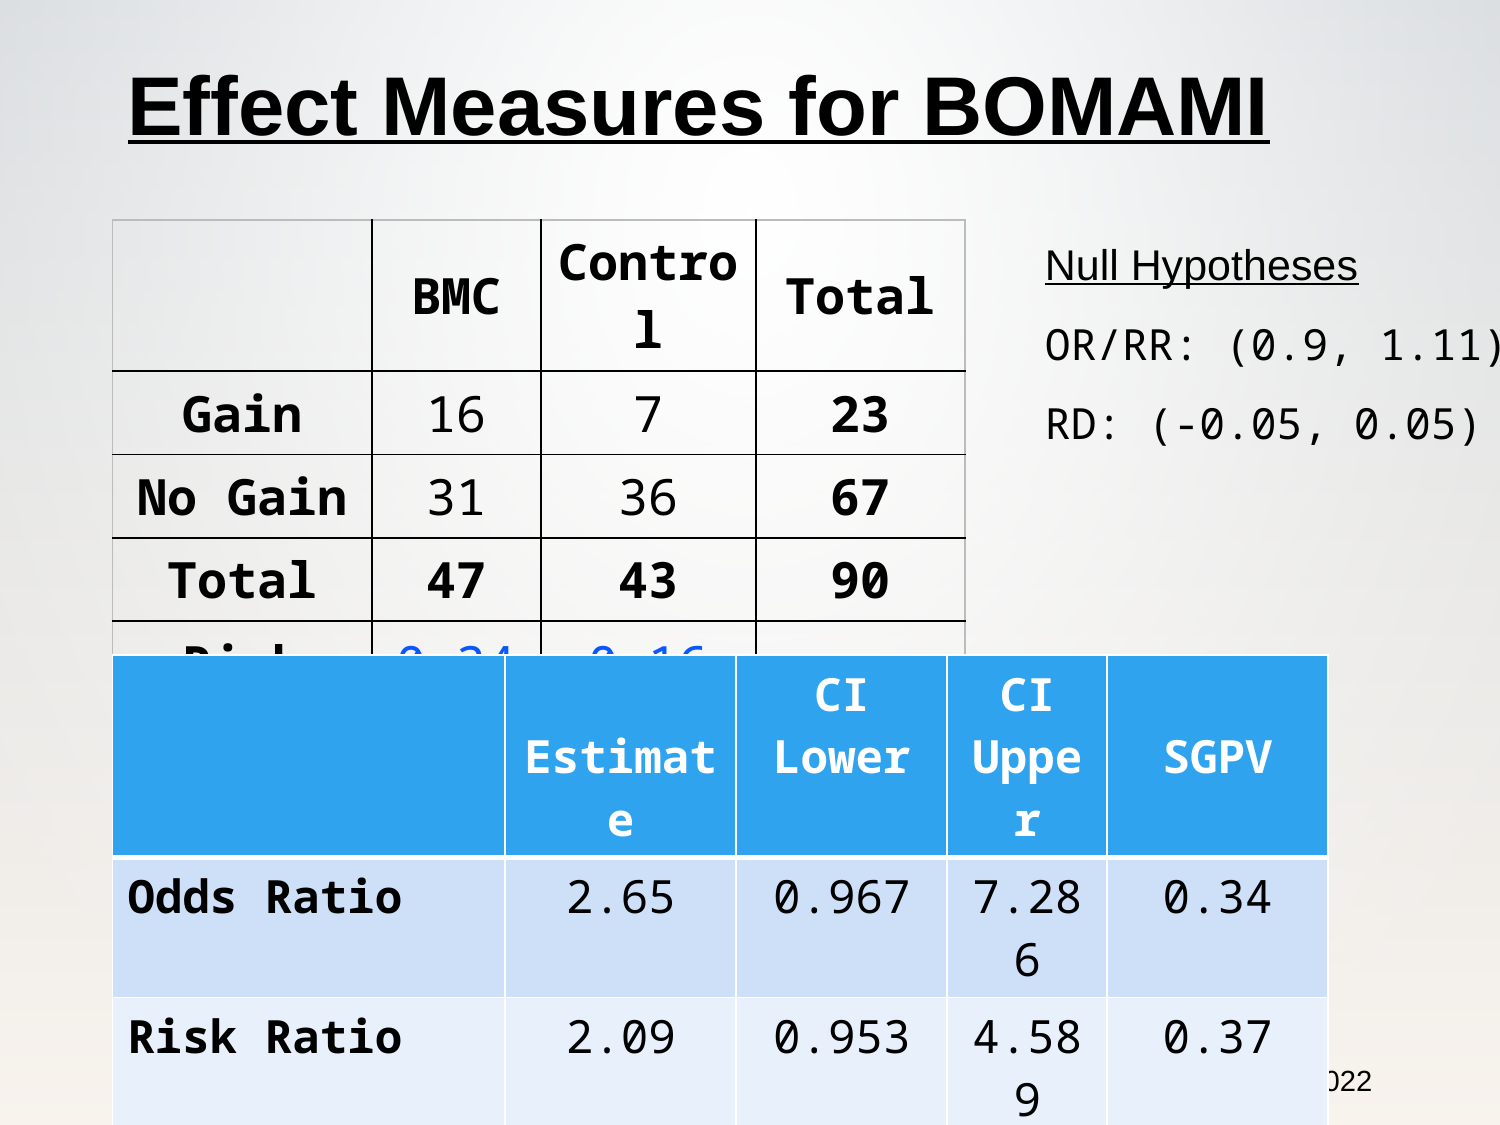

# Effect Measures for BOMAMI
|  | BMC | Control | Total |
| --- | --- | --- | --- |
| Gain | 16 | 7 | 23 |
| No Gain | 31 | 36 | 67 |
| Total | 47 | 43 | 90 |
| Risk | 0.34 | 0.16 |  |
Null Hypotheses
OR/RR: (0.9, 1.11)
RD: (-0.05, 0.05)

|  | Estimate | CI Lower | CI Upper | SGPV |
| --- | --- | --- | --- | --- |
| Odds Ratio | 2.65 | 0.967 | 7.286 | 0.34 |
| Risk Ratio | 2.09 | 0.953 | 4.589 | 0.37 |
| Risk Difference | 0.18 | 0.003 | 0.352 | 0.24 |
ASA SGPV Short Course
Blume and Murray, 2022